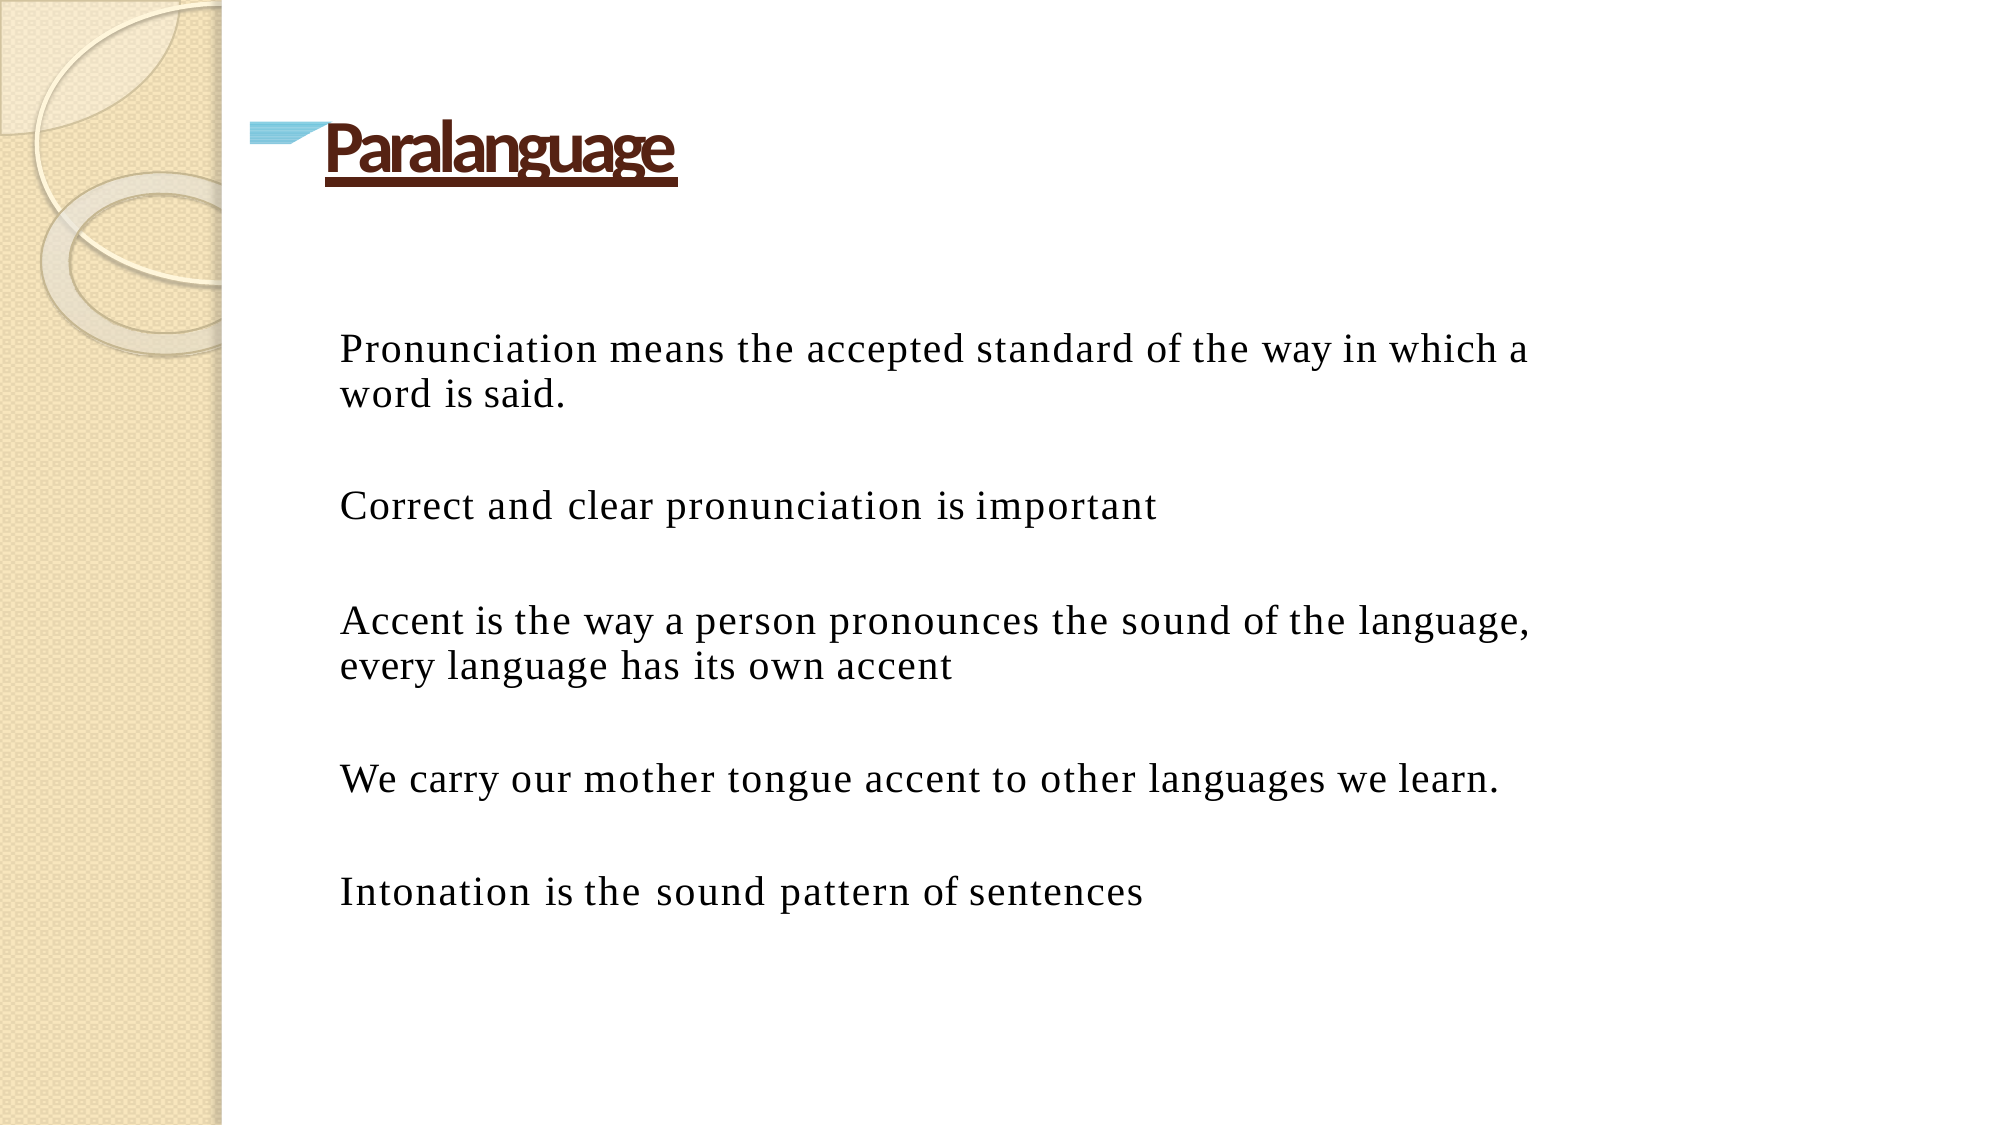

# Paralanguage

Pronunciation means the accepted standard of the way in which a  word is said.

Correct and clear pronunciation is important

Accent is the way a person pronounces the sound of the language,  every language has its own accent

We carry our mother tongue accent to other languages we learn.

Intonation is the sound pattern of sentences